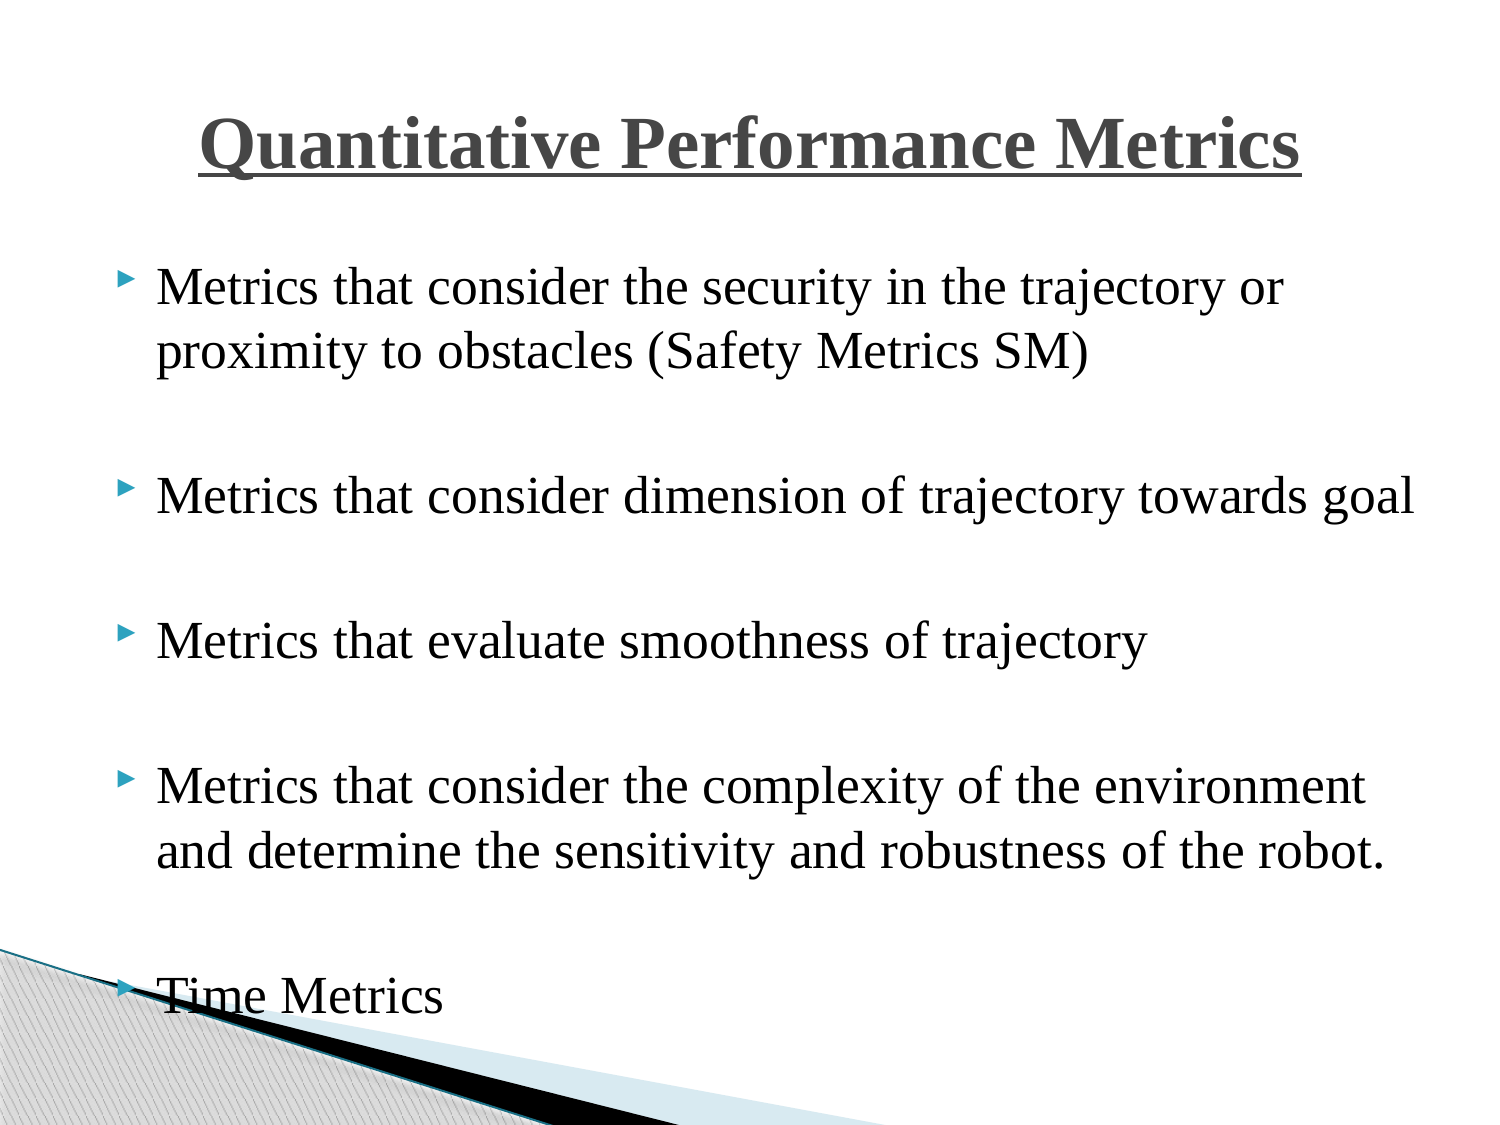

# Quantitative Performance Metrics
Metrics that consider the security in the trajectory or proximity to obstacles (Safety Metrics SM)

Metrics that consider dimension of trajectory towards goal

Metrics that evaluate smoothness of trajectory

Metrics that consider the complexity of the environment and determine the sensitivity and robustness of the robot.

Time Metrics